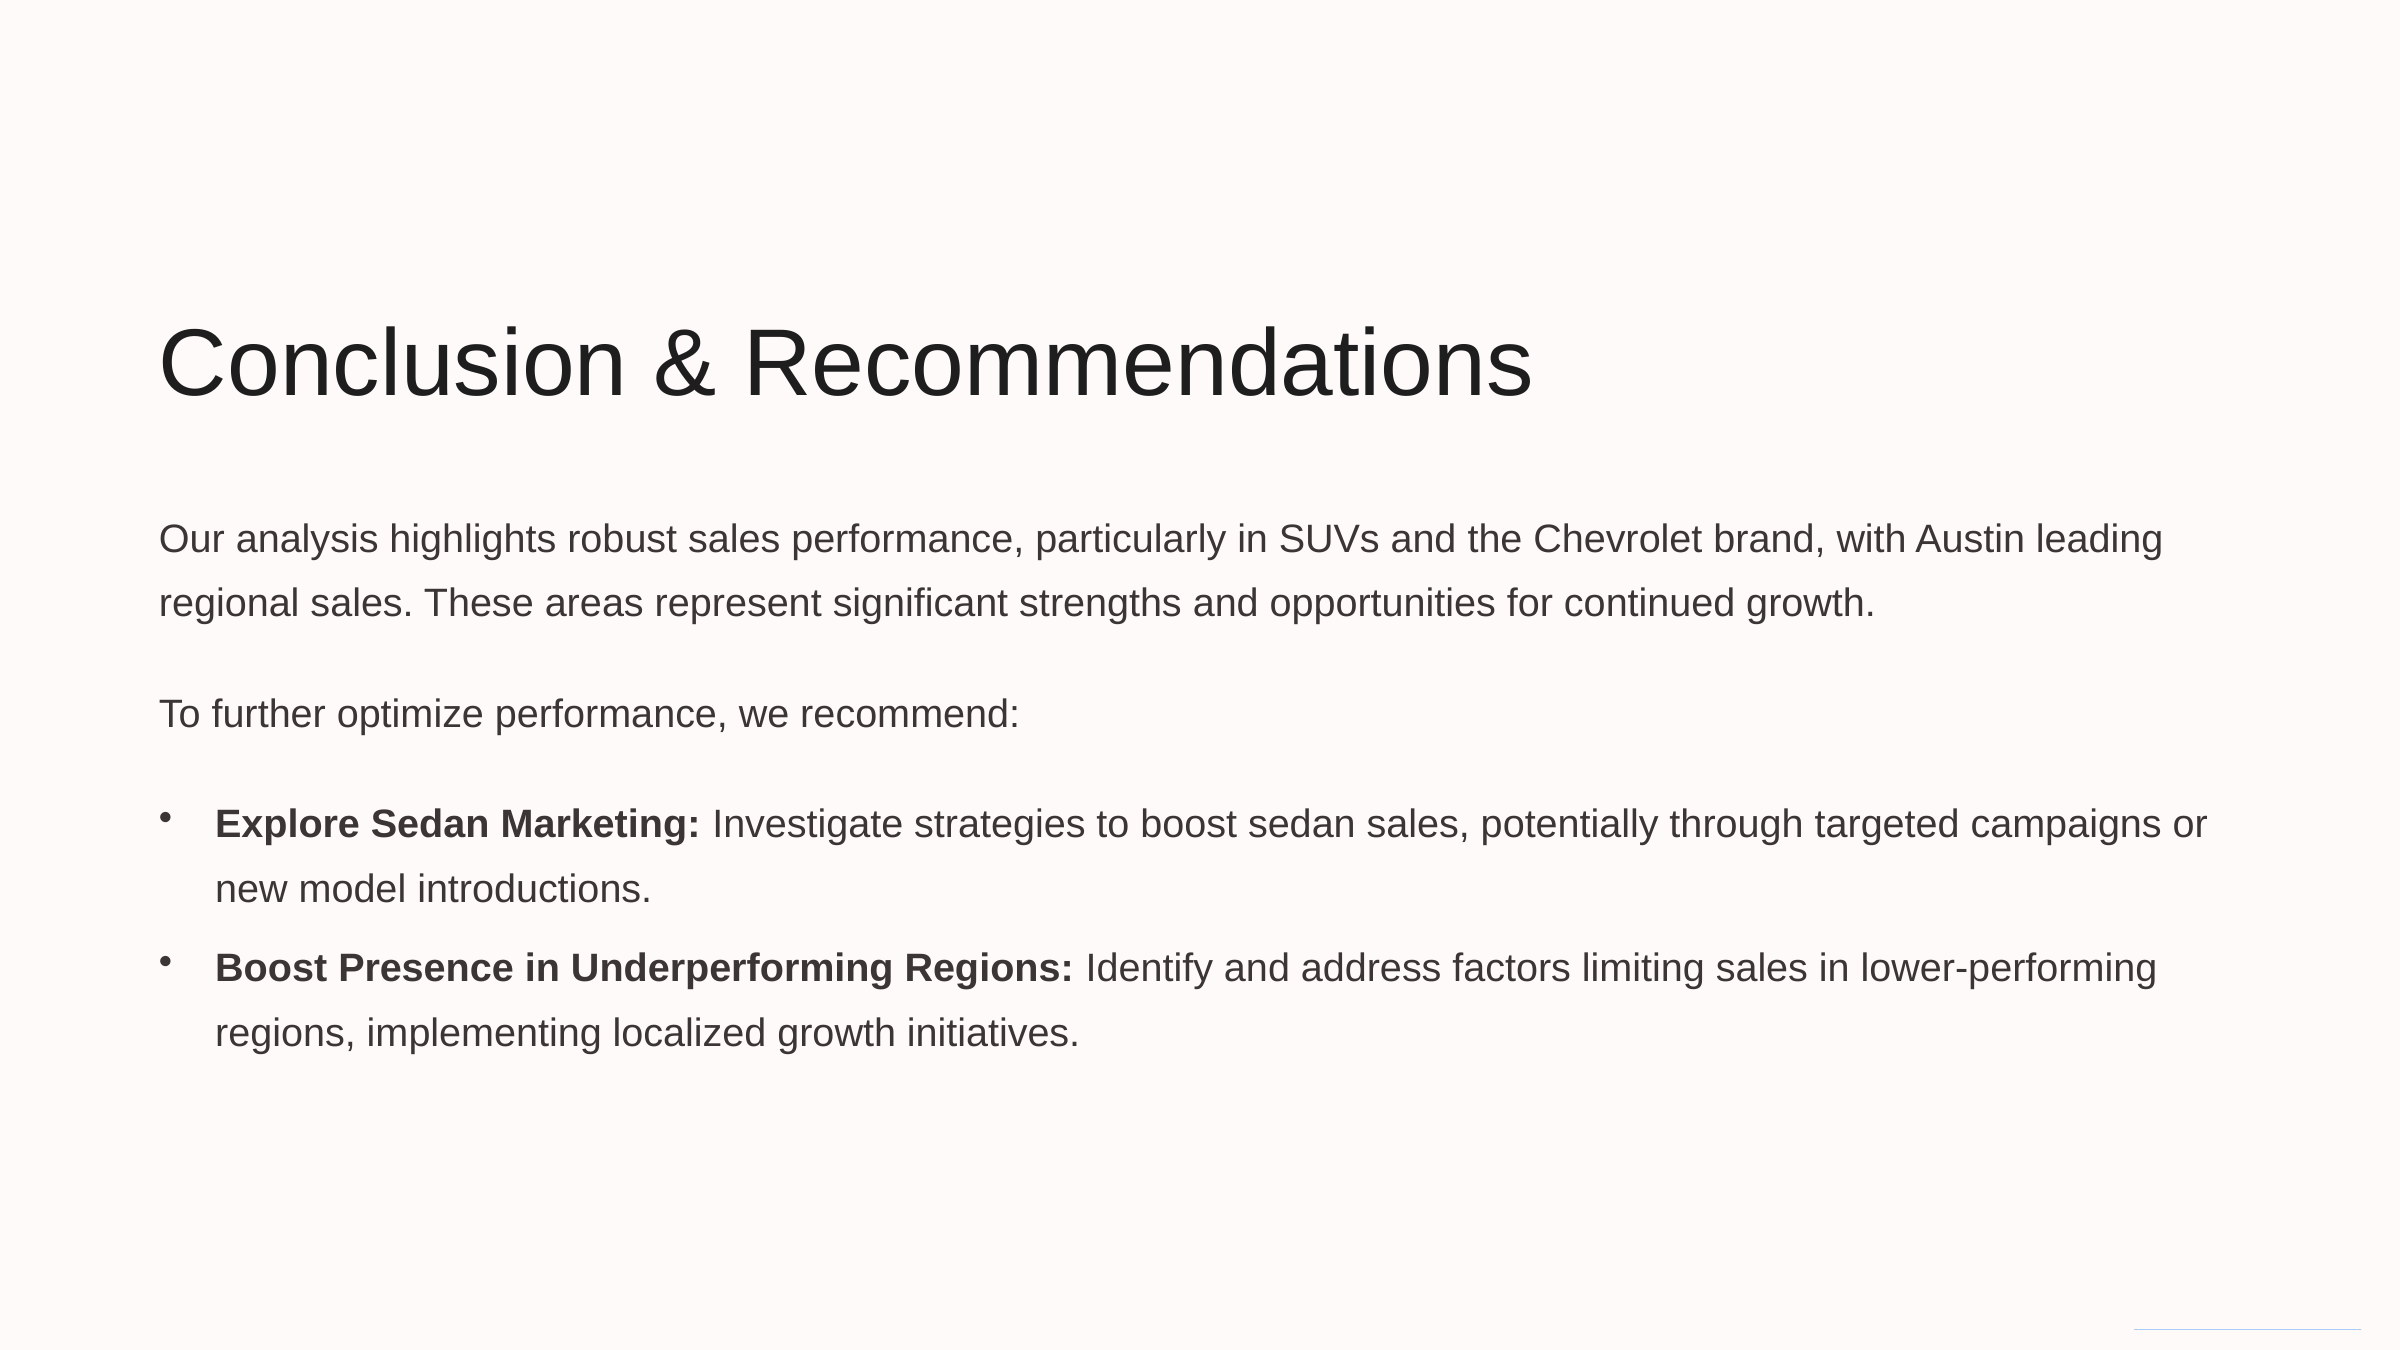

Conclusion & Recommendations
Our analysis highlights robust sales performance, particularly in SUVs and the Chevrolet brand, with Austin leading regional sales. These areas represent significant strengths and opportunities for continued growth.
To further optimize performance, we recommend:
Explore Sedan Marketing: Investigate strategies to boost sedan sales, potentially through targeted campaigns or new model introductions.
Boost Presence in Underperforming Regions: Identify and address factors limiting sales in lower-performing regions, implementing localized growth initiatives.